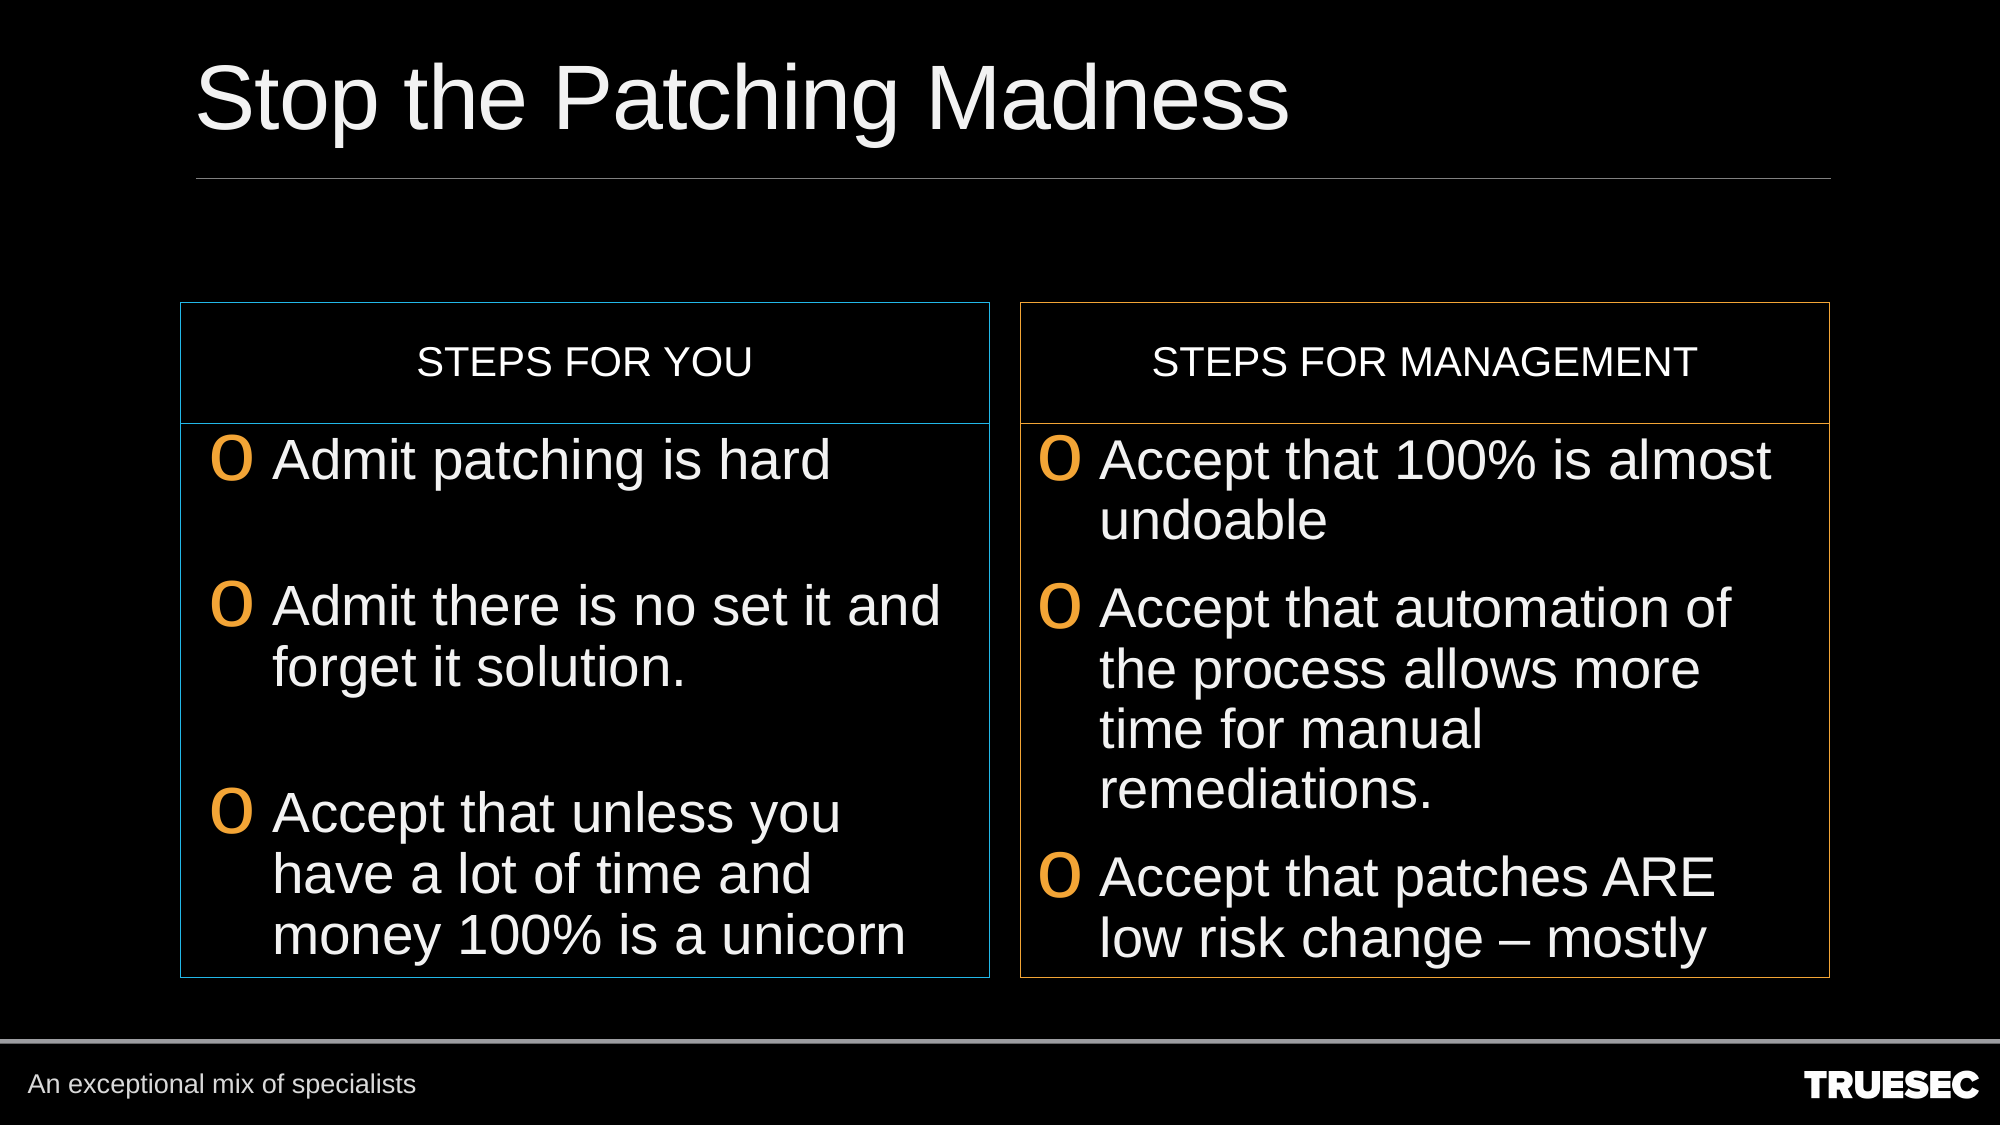

# Stop the Patching Madness
Steps For you
Steps for Management
Admit patching is hard

Admit there is no set it and forget it solution.

Accept that unless you have a lot of time and money 100% is a unicorn

Accept that 100% is almost undoable
Accept that automation of the process allows more time for manual remediations.
Accept that patches ARE low risk change – mostly